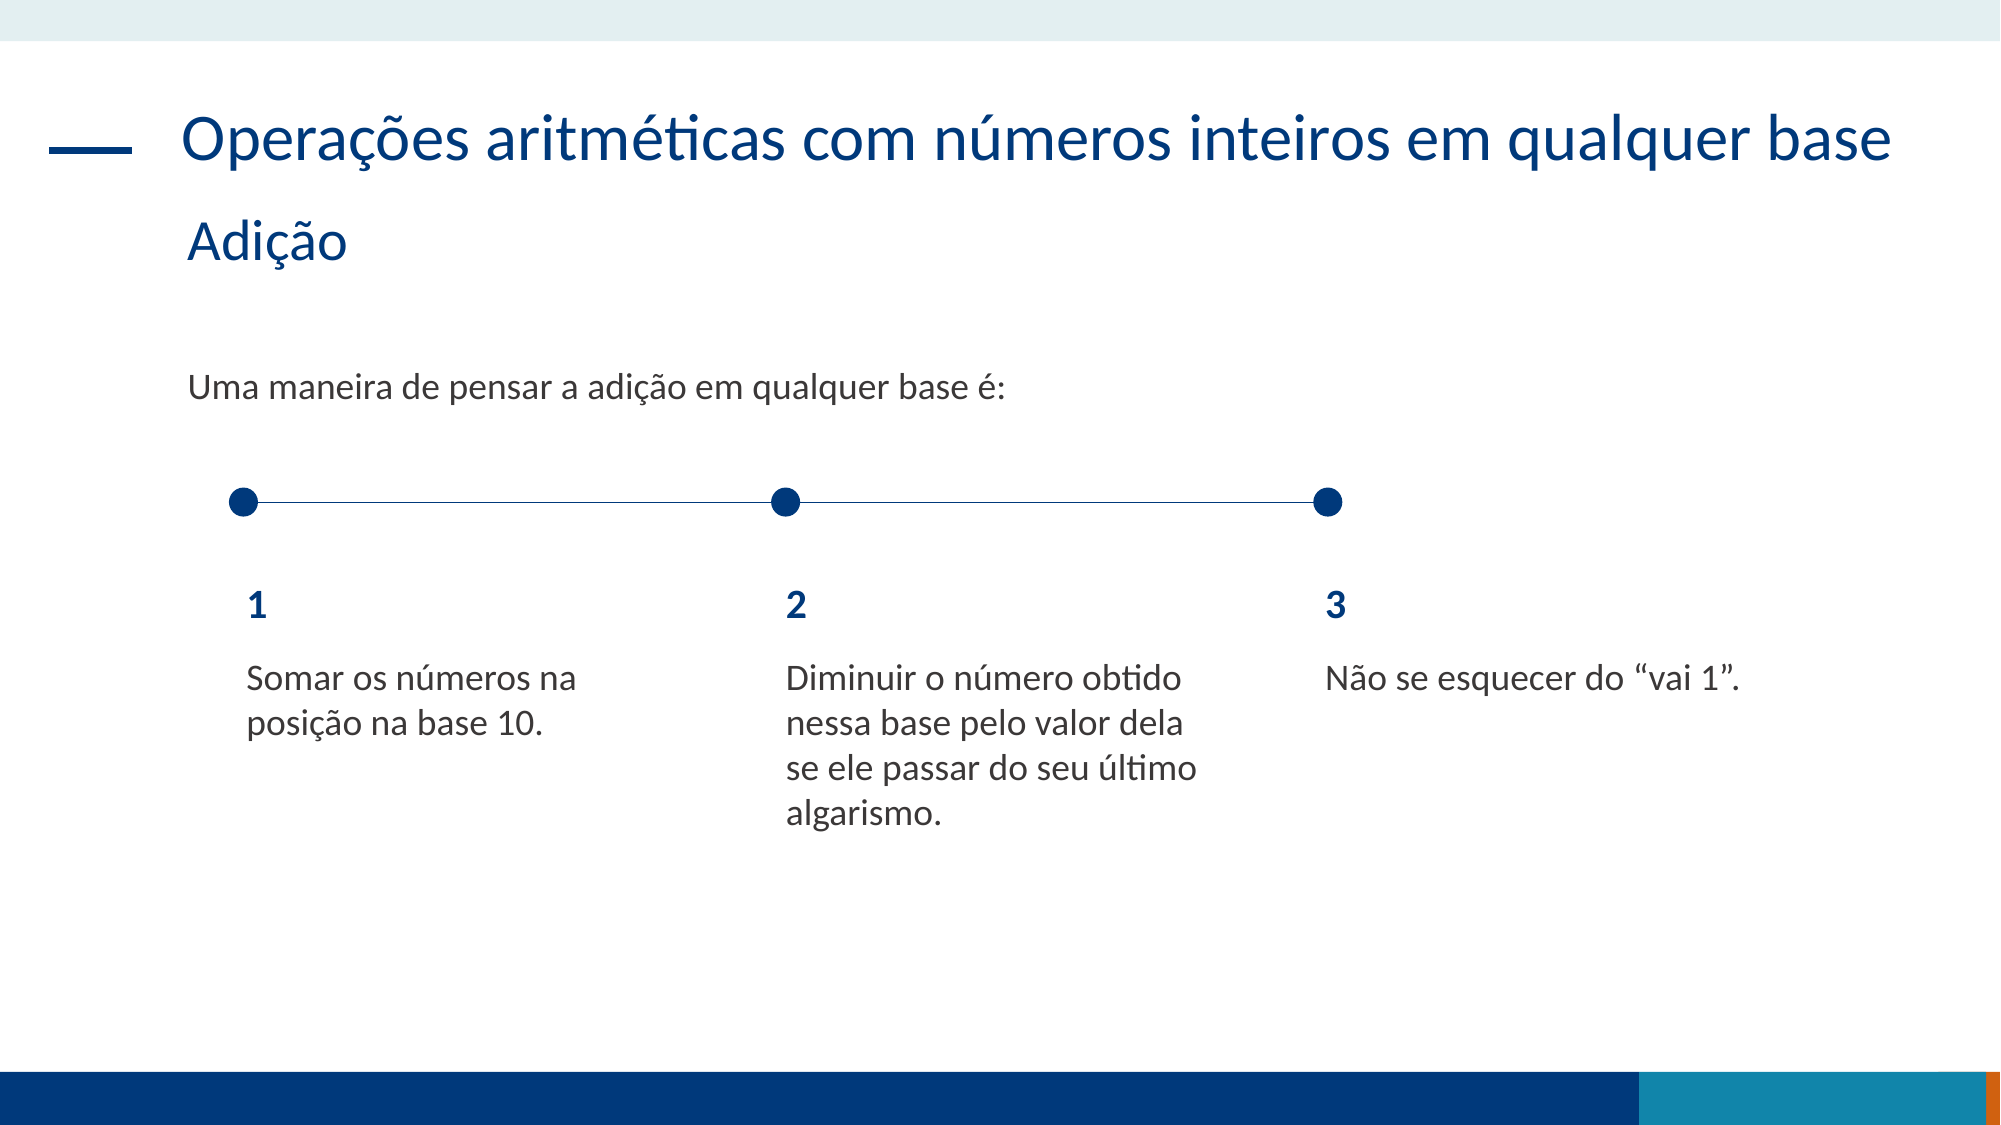

Operações aritméticas com números inteiros em qualquer base
Adição
Uma maneira de pensar a adição em qualquer base é:

1
Somar os números na posição na base 10.
2
3
Diminuir o número obtido nessa base pelo valor dela se ele passar do seu último algarismo.
Não se esquecer do “vai 1”.